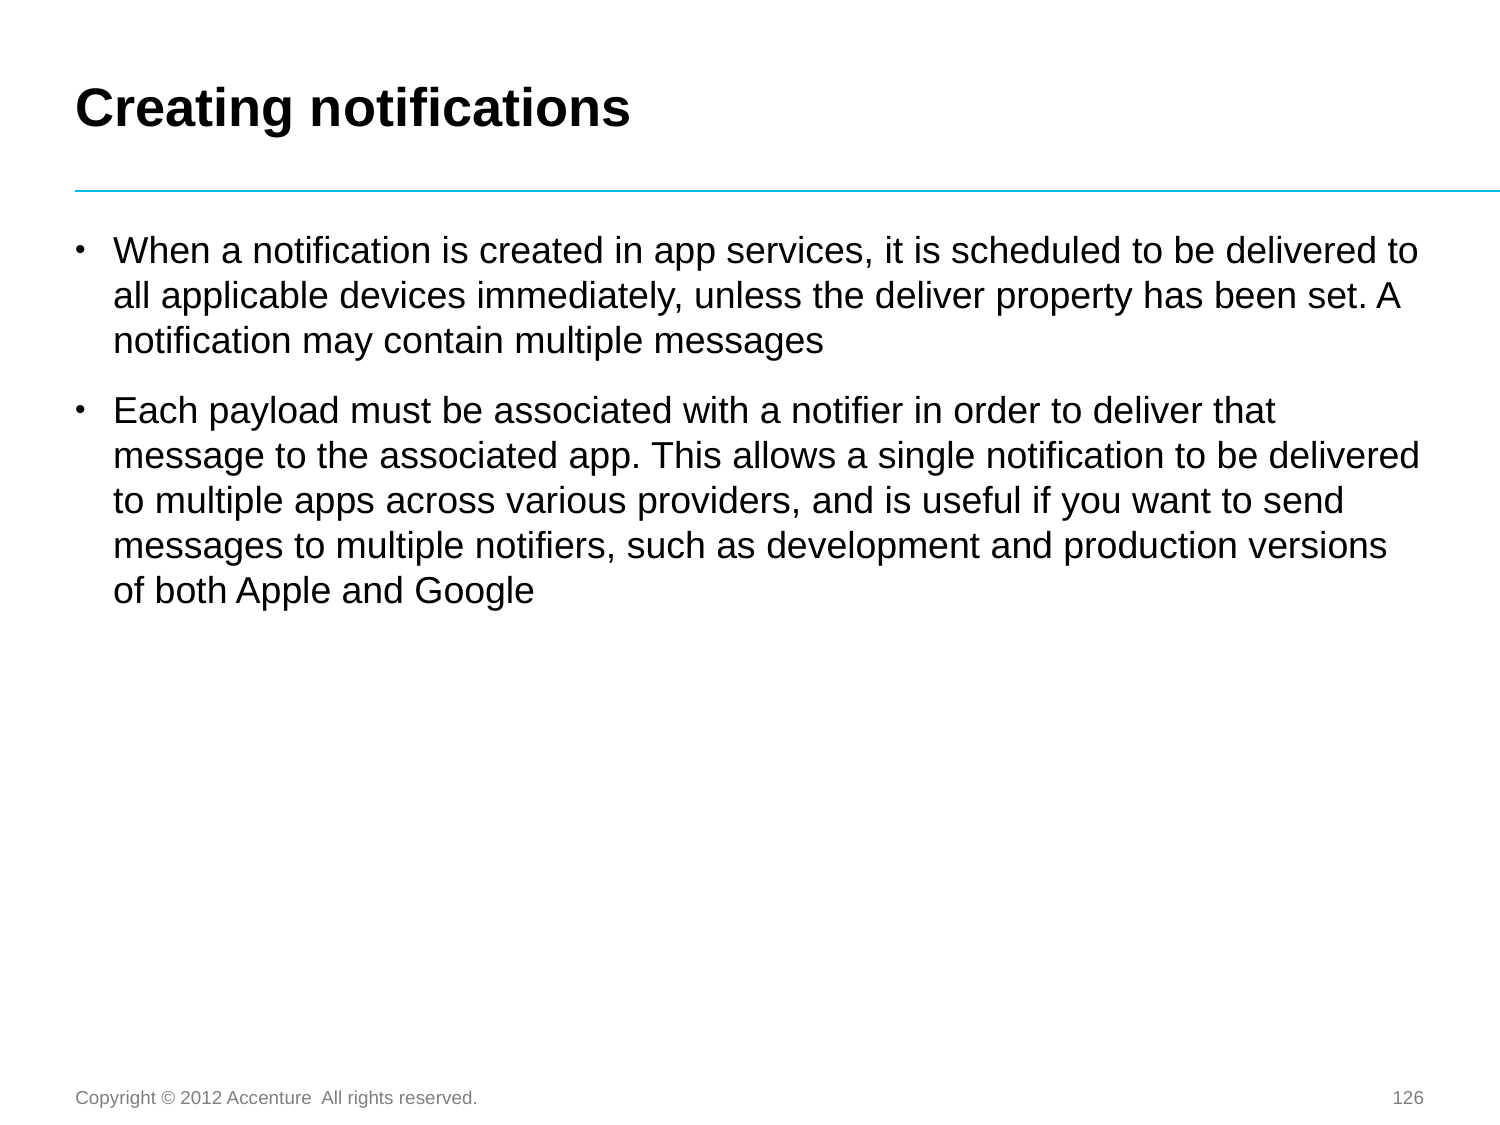

# Creating notifications
When a notification is created in app services, it is scheduled to be delivered to all applicable devices immediately, unless the deliver property has been set. A notification may contain multiple messages
Each payload must be associated with a notifier in order to deliver that message to the associated app. This allows a single notification to be delivered to multiple apps across various providers, and is useful if you want to send messages to multiple notifiers, such as development and production versions of both Apple and Google